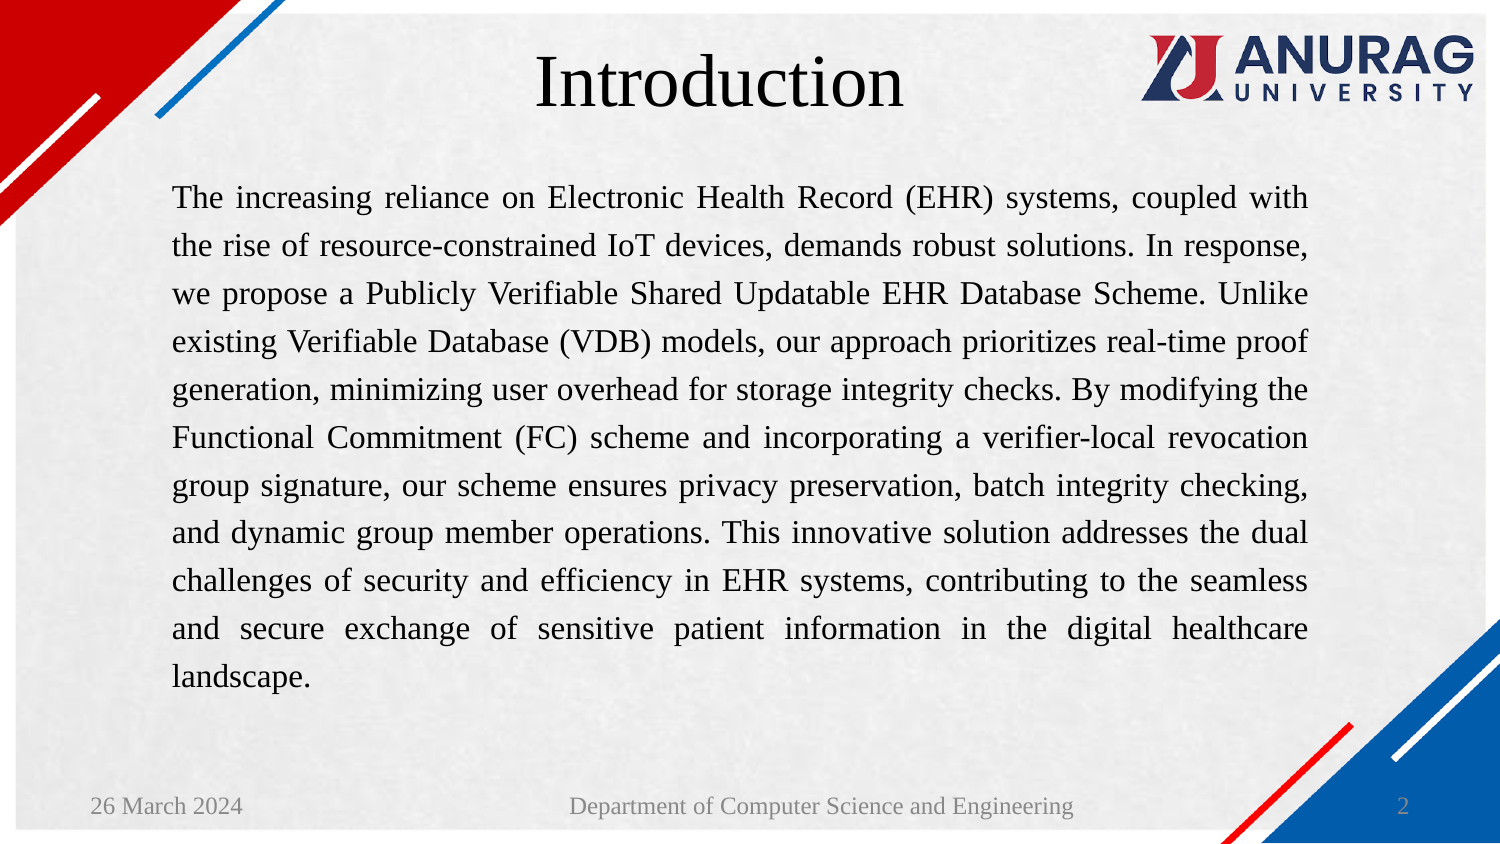

# Introduction
The increasing reliance on Electronic Health Record (EHR) systems, coupled with the rise of resource-constrained IoT devices, demands robust solutions. In response, we propose a Publicly Verifiable Shared Updatable EHR Database Scheme. Unlike existing Verifiable Database (VDB) models, our approach prioritizes real-time proof generation, minimizing user overhead for storage integrity checks. By modifying the Functional Commitment (FC) scheme and incorporating a verifier-local revocation group signature, our scheme ensures privacy preservation, batch integrity checking, and dynamic group member operations. This innovative solution addresses the dual challenges of security and efficiency in EHR systems, contributing to the seamless and secure exchange of sensitive patient information in the digital healthcare landscape.

26 March 2024
2
Department of Computer Science and Engineering